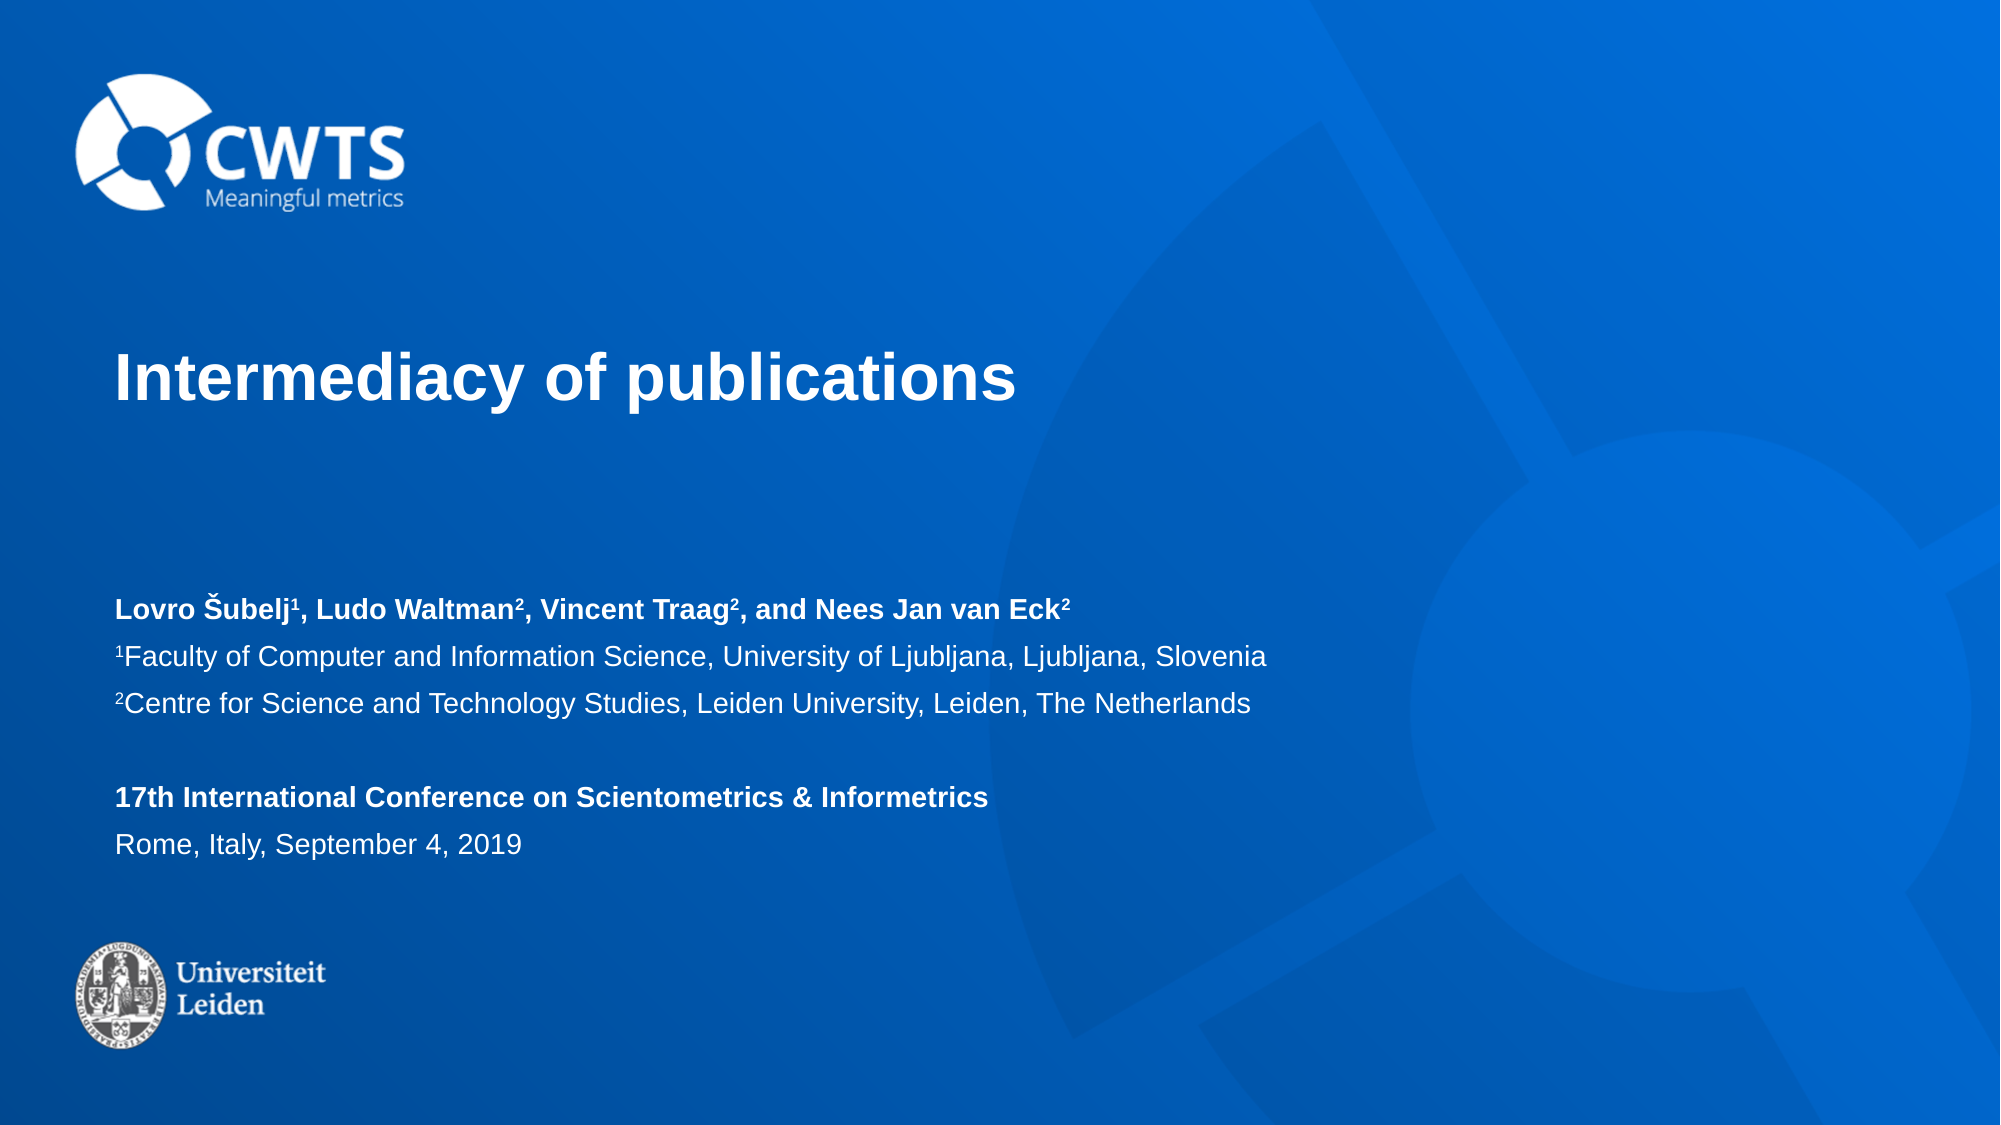

# Intermediacy of publications
Lovro Šubelj1, Ludo Waltman2, Vincent Traag2, and Nees Jan van Eck2
1Faculty of Computer and Information Science, University of Ljubljana, Ljubljana, Slovenia
2Centre for Science and Technology Studies, Leiden University, Leiden, The Netherlands

17th International Conference on Scientometrics & Informetrics
Rome, Italy, September 4, 2019